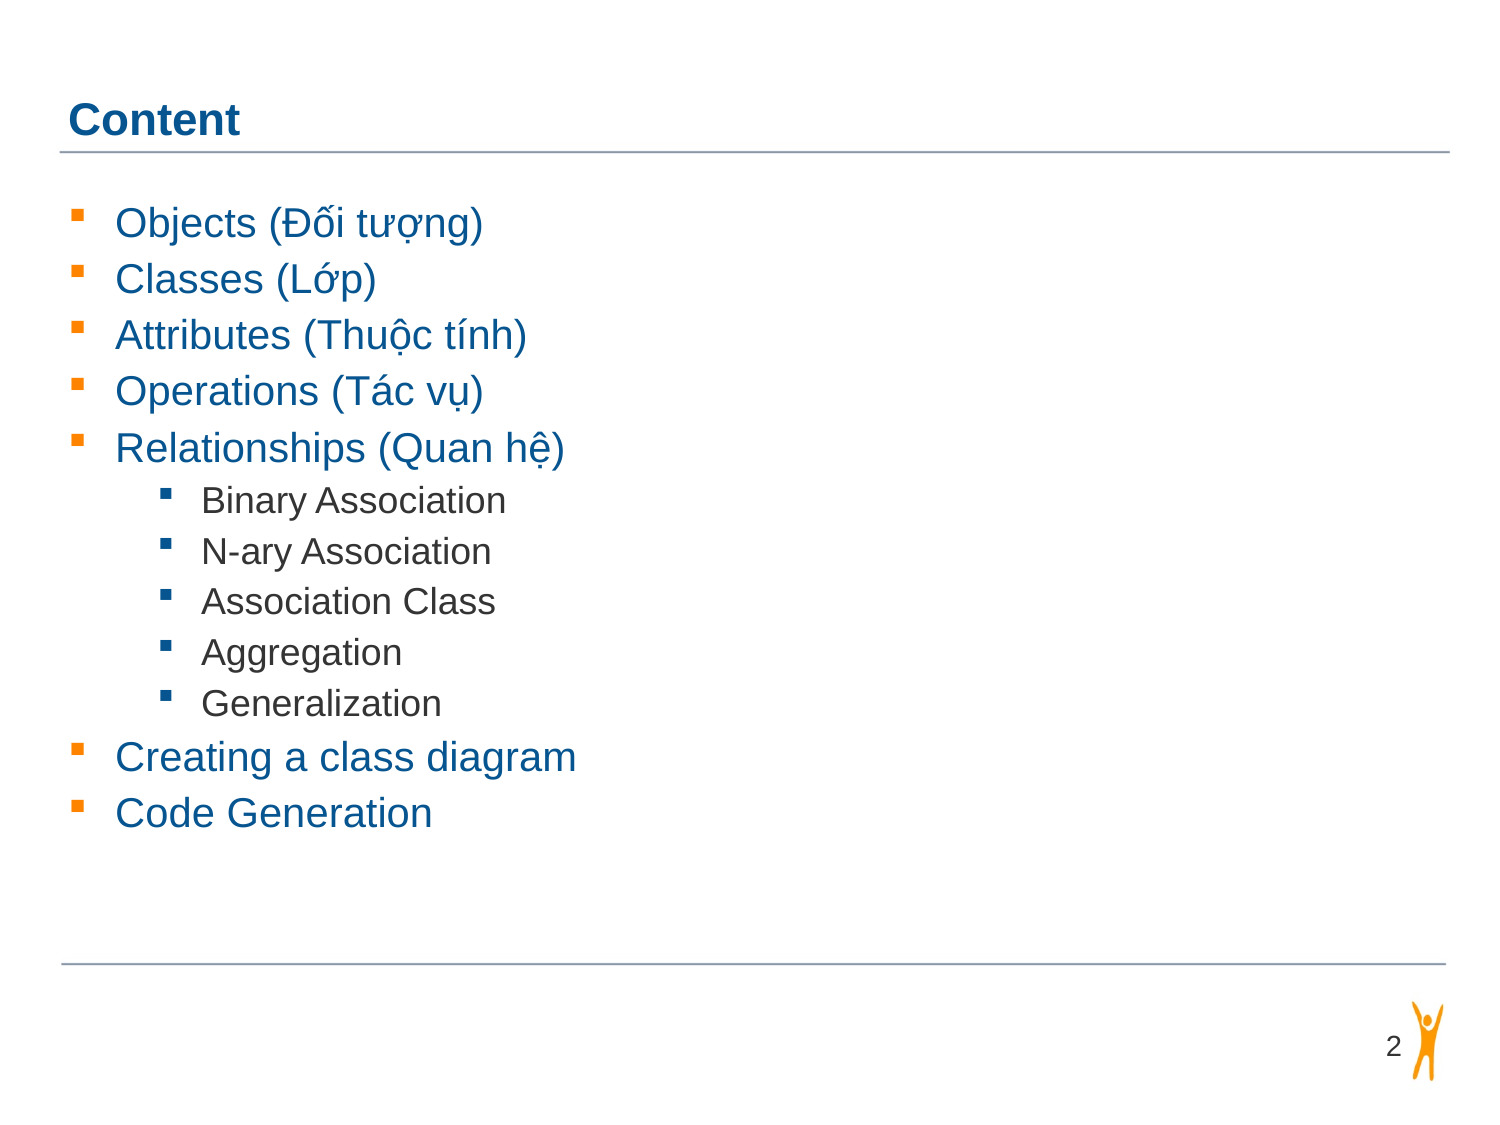

# Content
Objects (Đối tượng)
Classes (Lớp)
Attributes (Thuộc tính)
Operations (Tác vụ)
Relationships (Quan hệ)
Binary Association
N-ary Association
Association Class
Aggregation
Generalization
Creating a class diagram
Code Generation

2